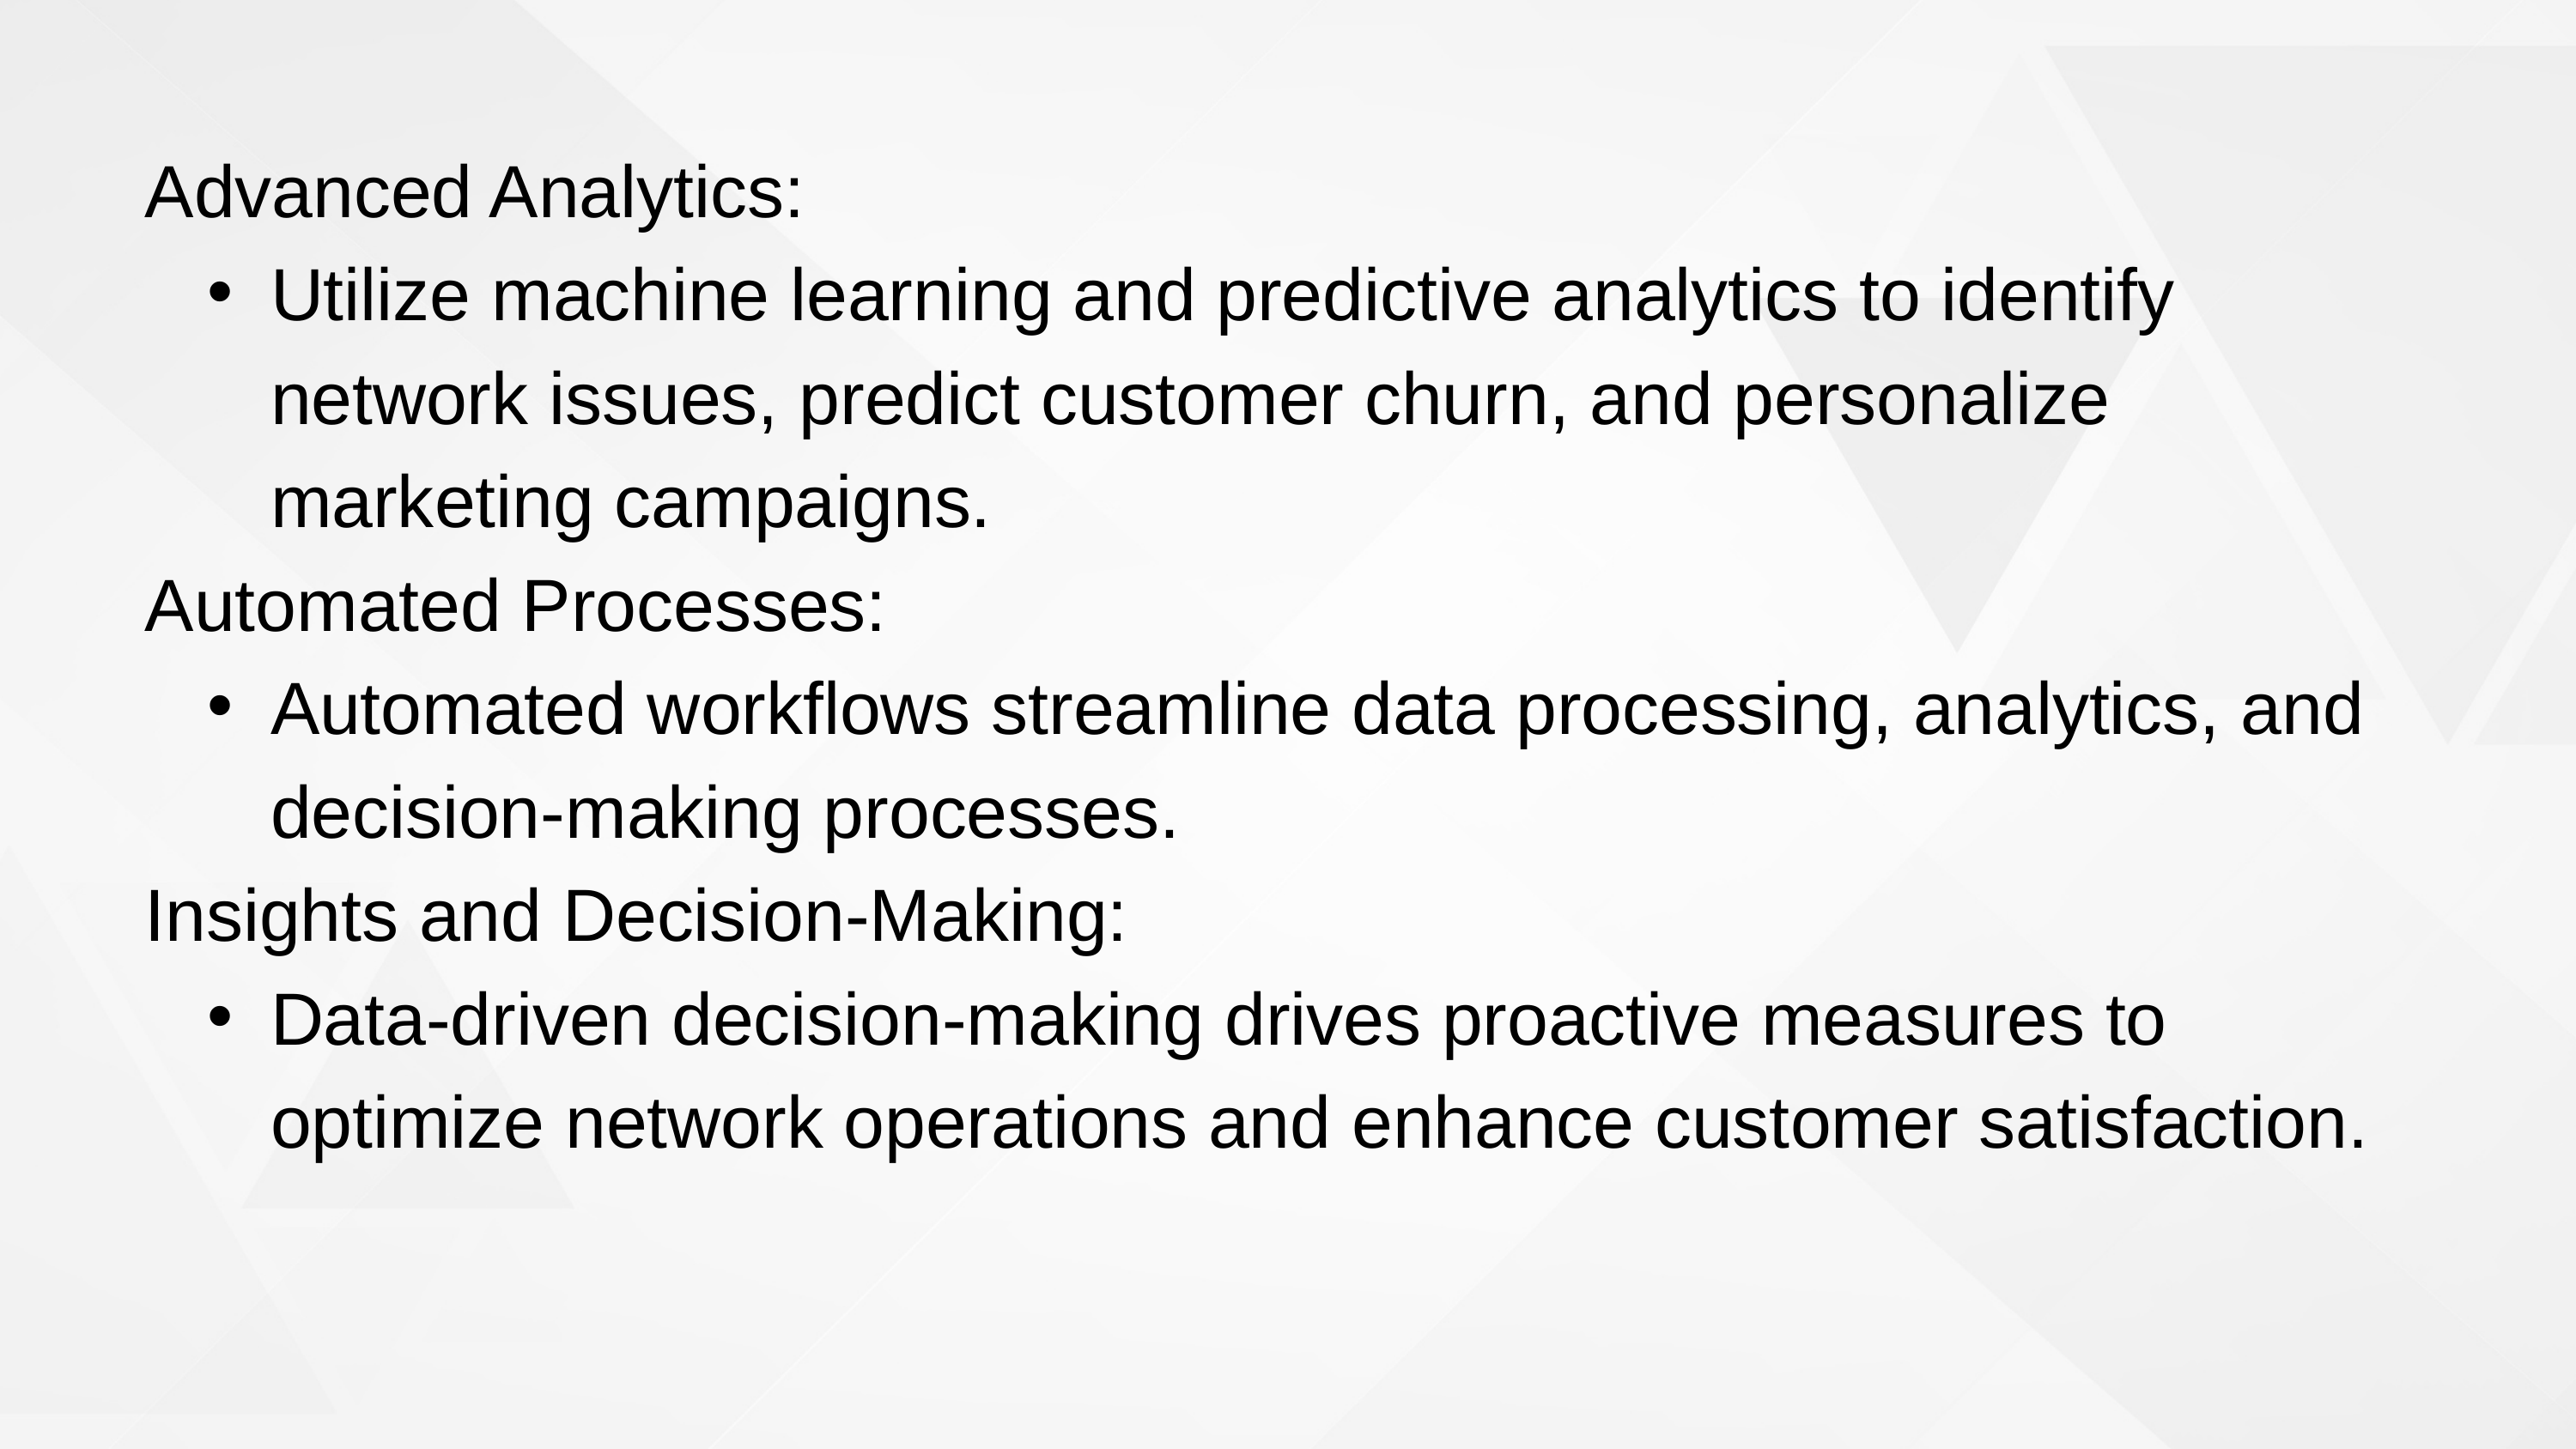

Advanced Analytics:
Utilize machine learning and predictive analytics to identify network issues, predict customer churn, and personalize marketing campaigns.
Automated Processes:
Automated workflows streamline data processing, analytics, and decision-making processes.
Insights and Decision-Making:
Data-driven decision-making drives proactive measures to optimize network operations and enhance customer satisfaction.